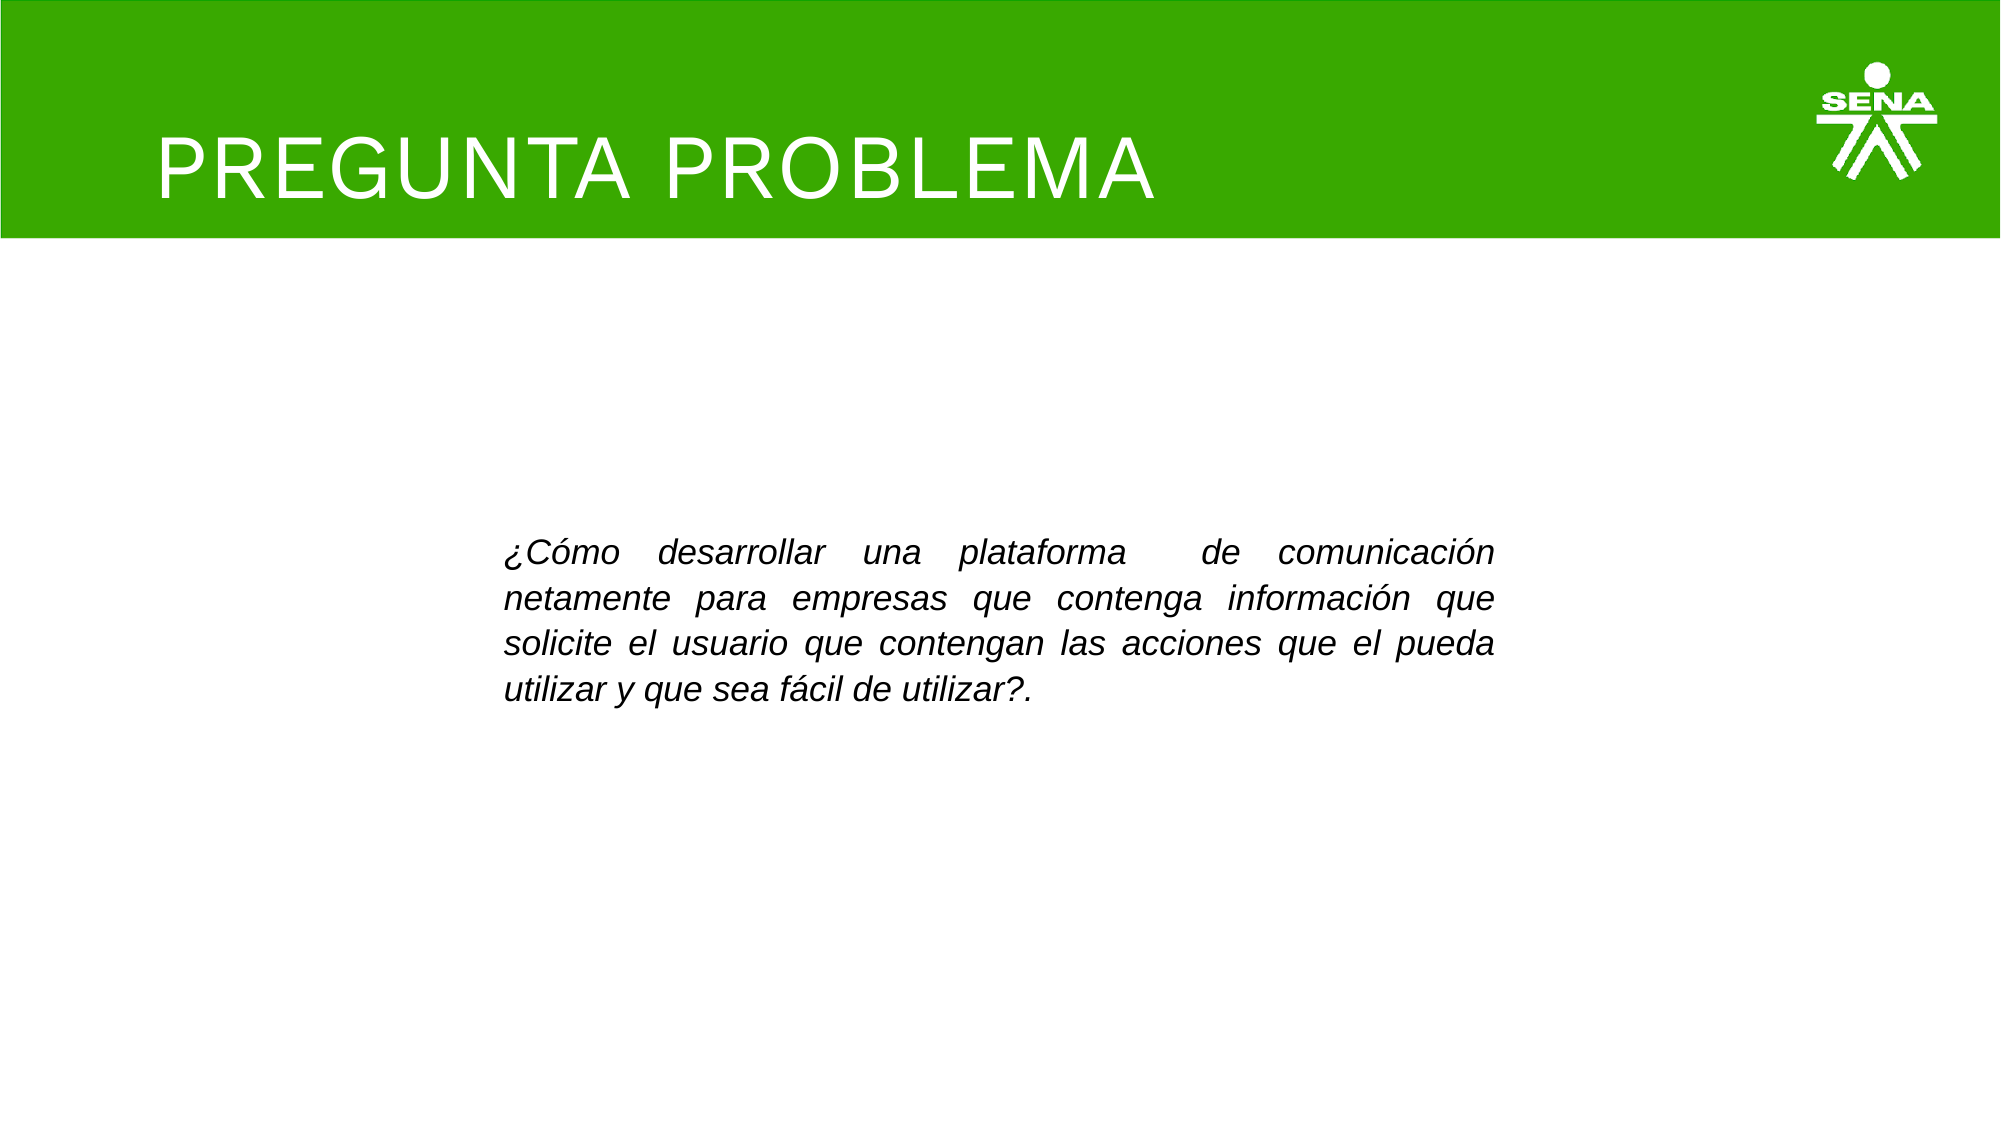

# PREGUNTA PROBLEMA
¿Cómo desarrollar una plataforma  de comunicación netamente para empresas que contenga información que solicite el usuario que contengan las acciones que el pueda utilizar y que sea fácil de utilizar?.